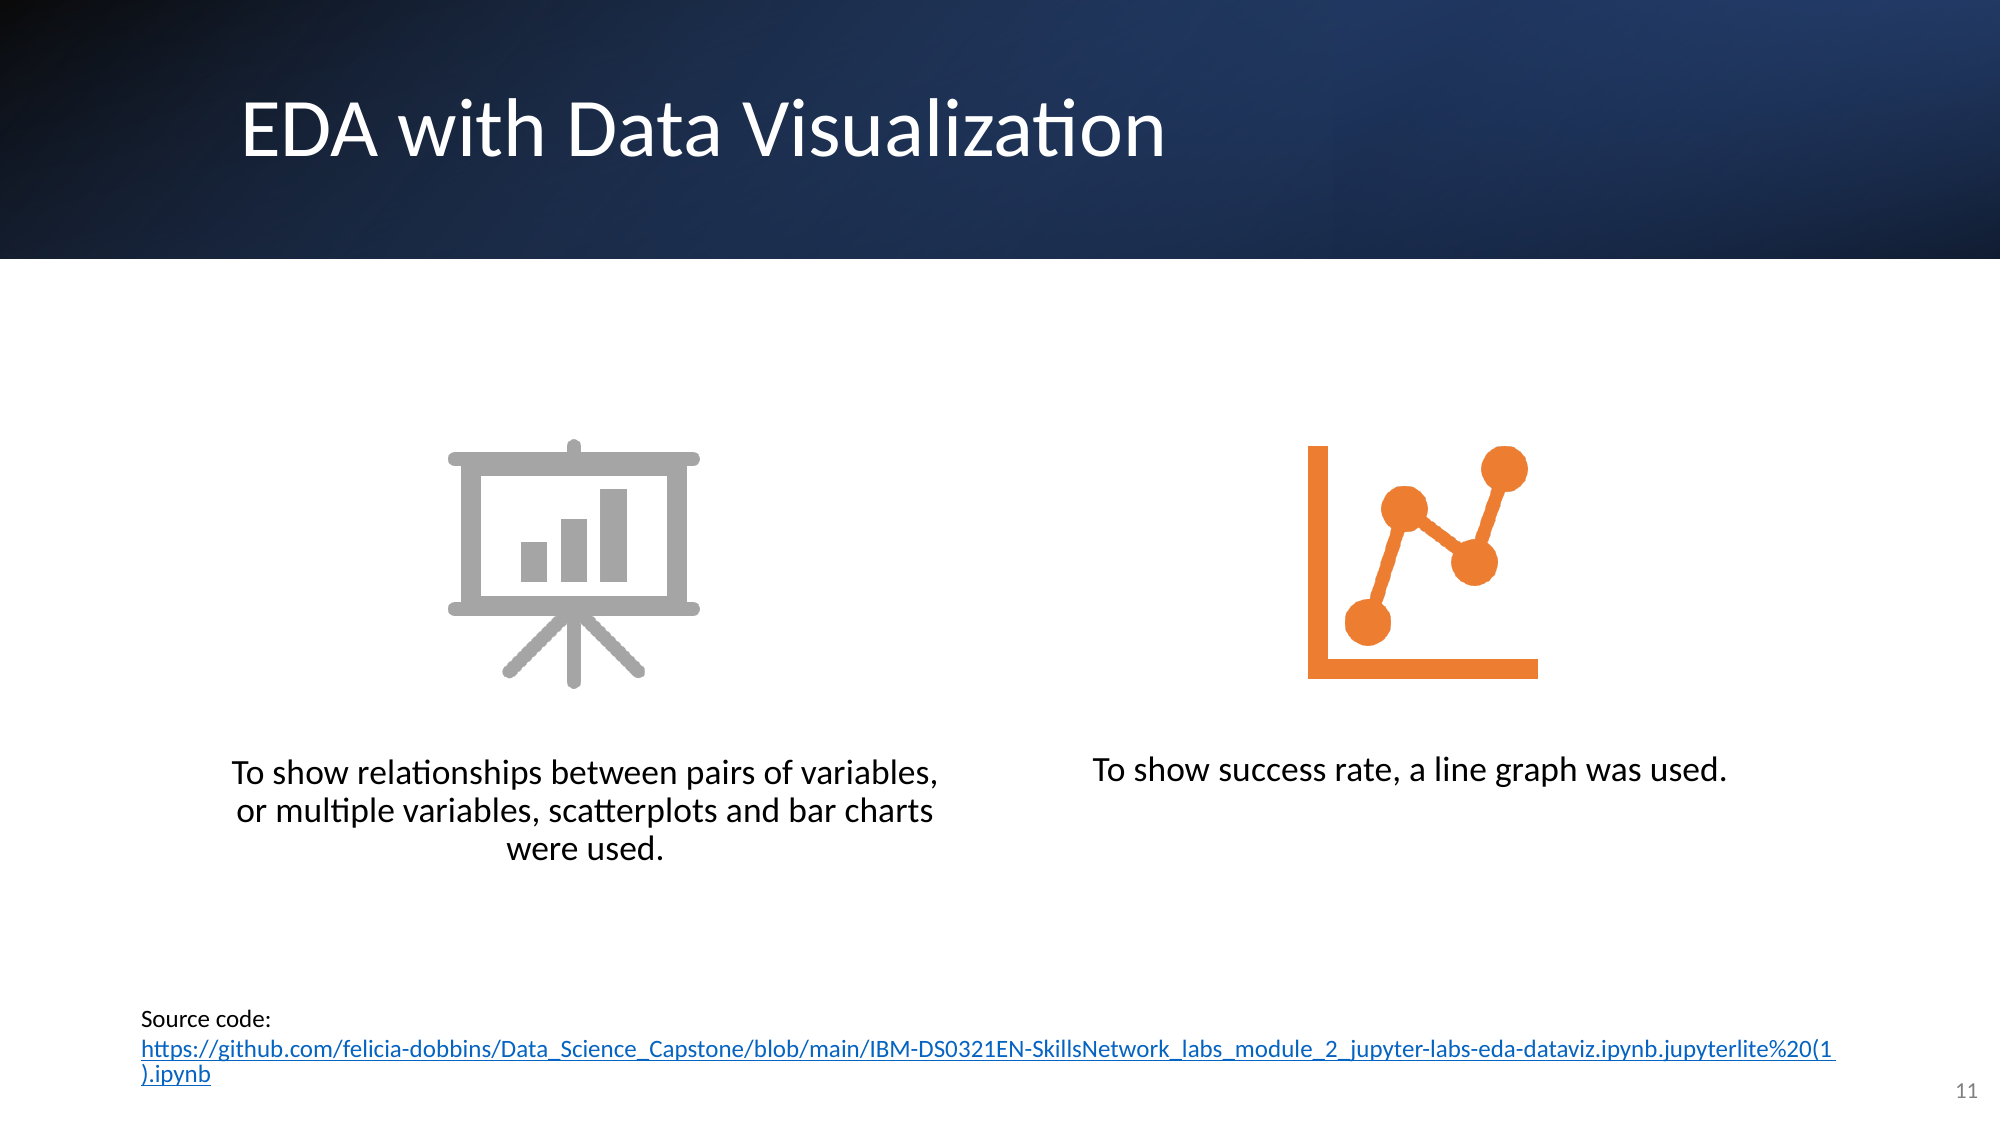

EDA with Data Visualization
To show relationships between pairs of variables, or multiple variables, scatterplots and bar charts were used.
To show success rate, a line graph was used.
Source code: https://github.com/felicia-dobbins/Data_Science_Capstone/blob/main/IBM-DS0321EN-SkillsNetwork_labs_module_2_jupyter-labs-eda-dataviz.ipynb.jupyterlite%20(1).ipynb
11